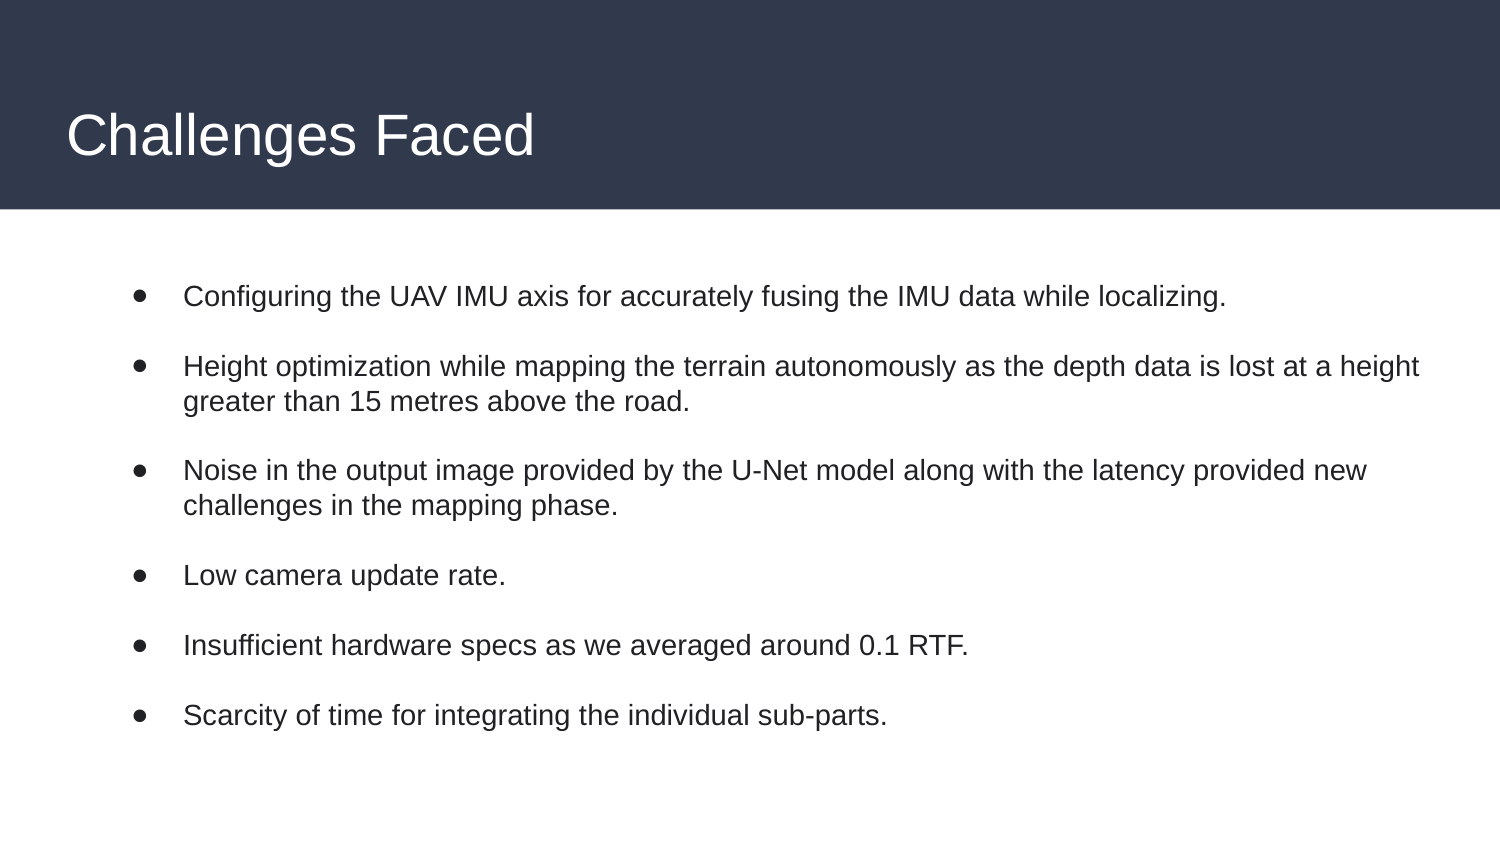

# Challenges Faced
Configuring the UAV IMU axis for accurately fusing the IMU data while localizing.

Height optimization while mapping the terrain autonomously as the depth data is lost at a height greater than 15 metres above the road.

Noise in the output image provided by the U-Net model along with the latency provided new challenges in the mapping phase.

Low camera update rate.

Insufficient hardware specs as we averaged around 0.1 RTF.

Scarcity of time for integrating the individual sub-parts.